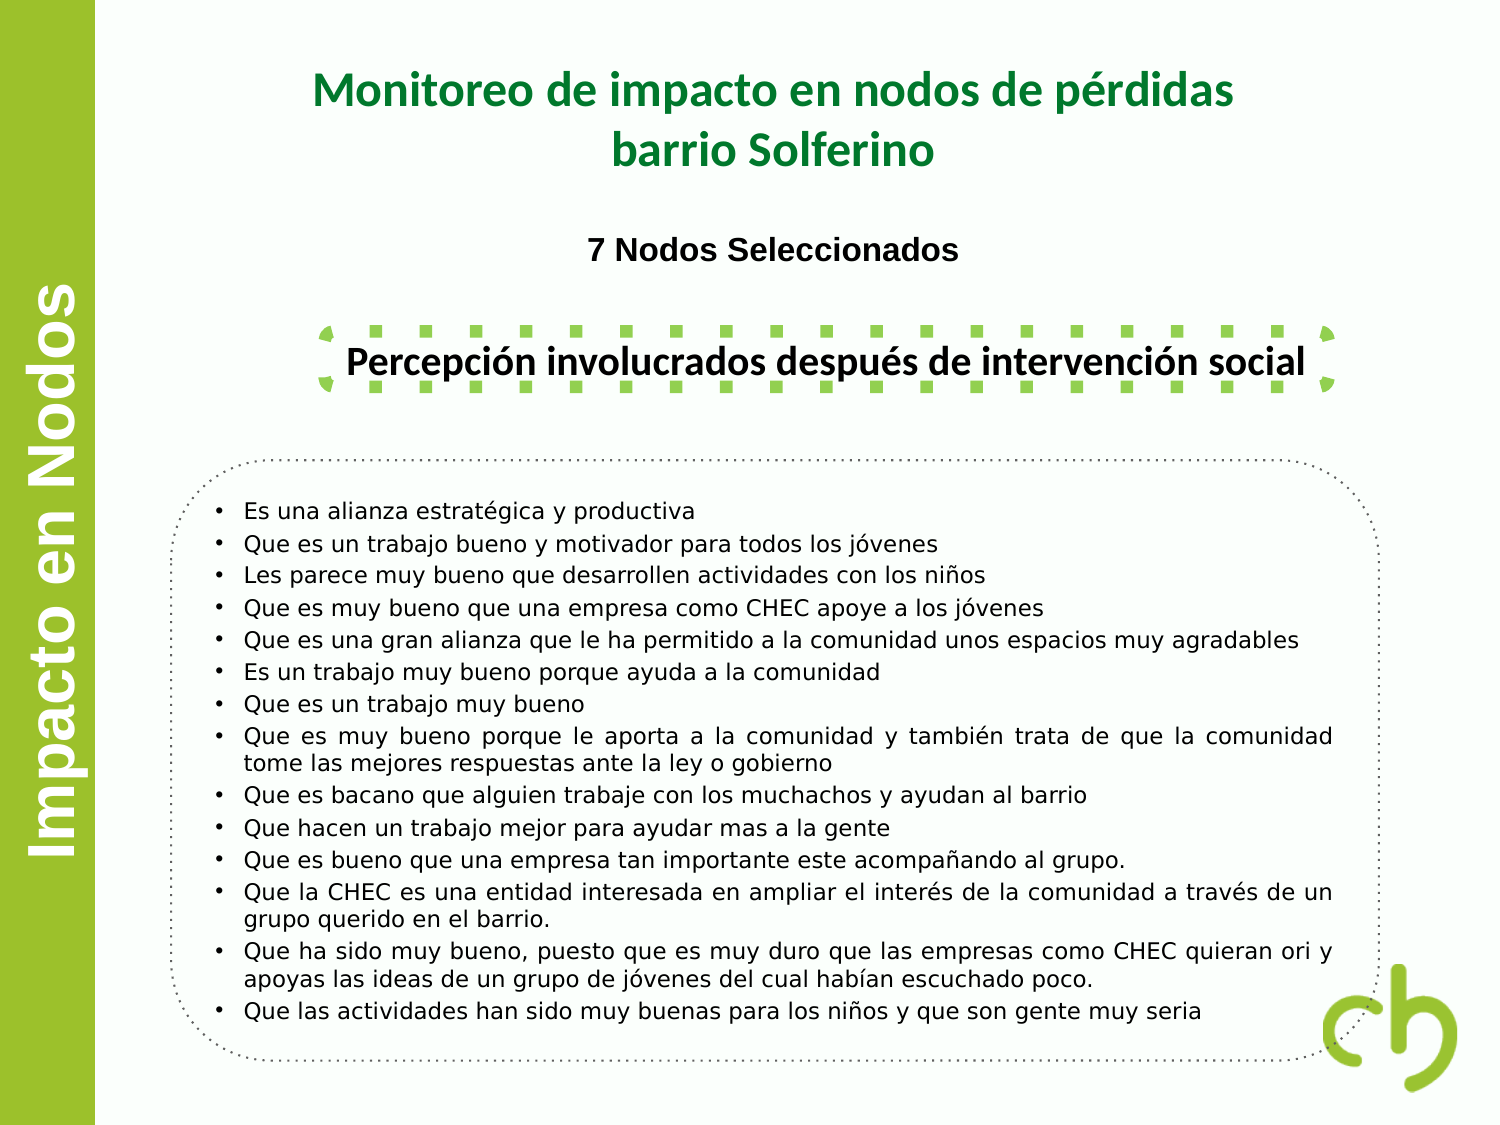

Monitoreo de impacto en nodos de pérdidas barrio Solferino
7 Nodos Seleccionados
Percepción involucrados después de intervención social
Es una alianza estratégica y productiva
Que es un trabajo bueno y motivador para todos los jóvenes
Les parece muy bueno que desarrollen actividades con los niños
Que es muy bueno que una empresa como CHEC apoye a los jóvenes
Que es una gran alianza que le ha permitido a la comunidad unos espacios muy agradables
Es un trabajo muy bueno porque ayuda a la comunidad
Que es un trabajo muy bueno
Que es muy bueno porque le aporta a la comunidad y también trata de que la comunidad tome las mejores respuestas ante la ley o gobierno
Que es bacano que alguien trabaje con los muchachos y ayudan al barrio
Que hacen un trabajo mejor para ayudar mas a la gente
Que es bueno que una empresa tan importante este acompañando al grupo.
Que la CHEC es una entidad interesada en ampliar el interés de la comunidad a través de un grupo querido en el barrio.
Que ha sido muy bueno, puesto que es muy duro que las empresas como CHEC quieran ori y apoyas las ideas de un grupo de jóvenes del cual habían escuchado poco.
Que las actividades han sido muy buenas para los niños y que son gente muy seria
Impacto en Nodos